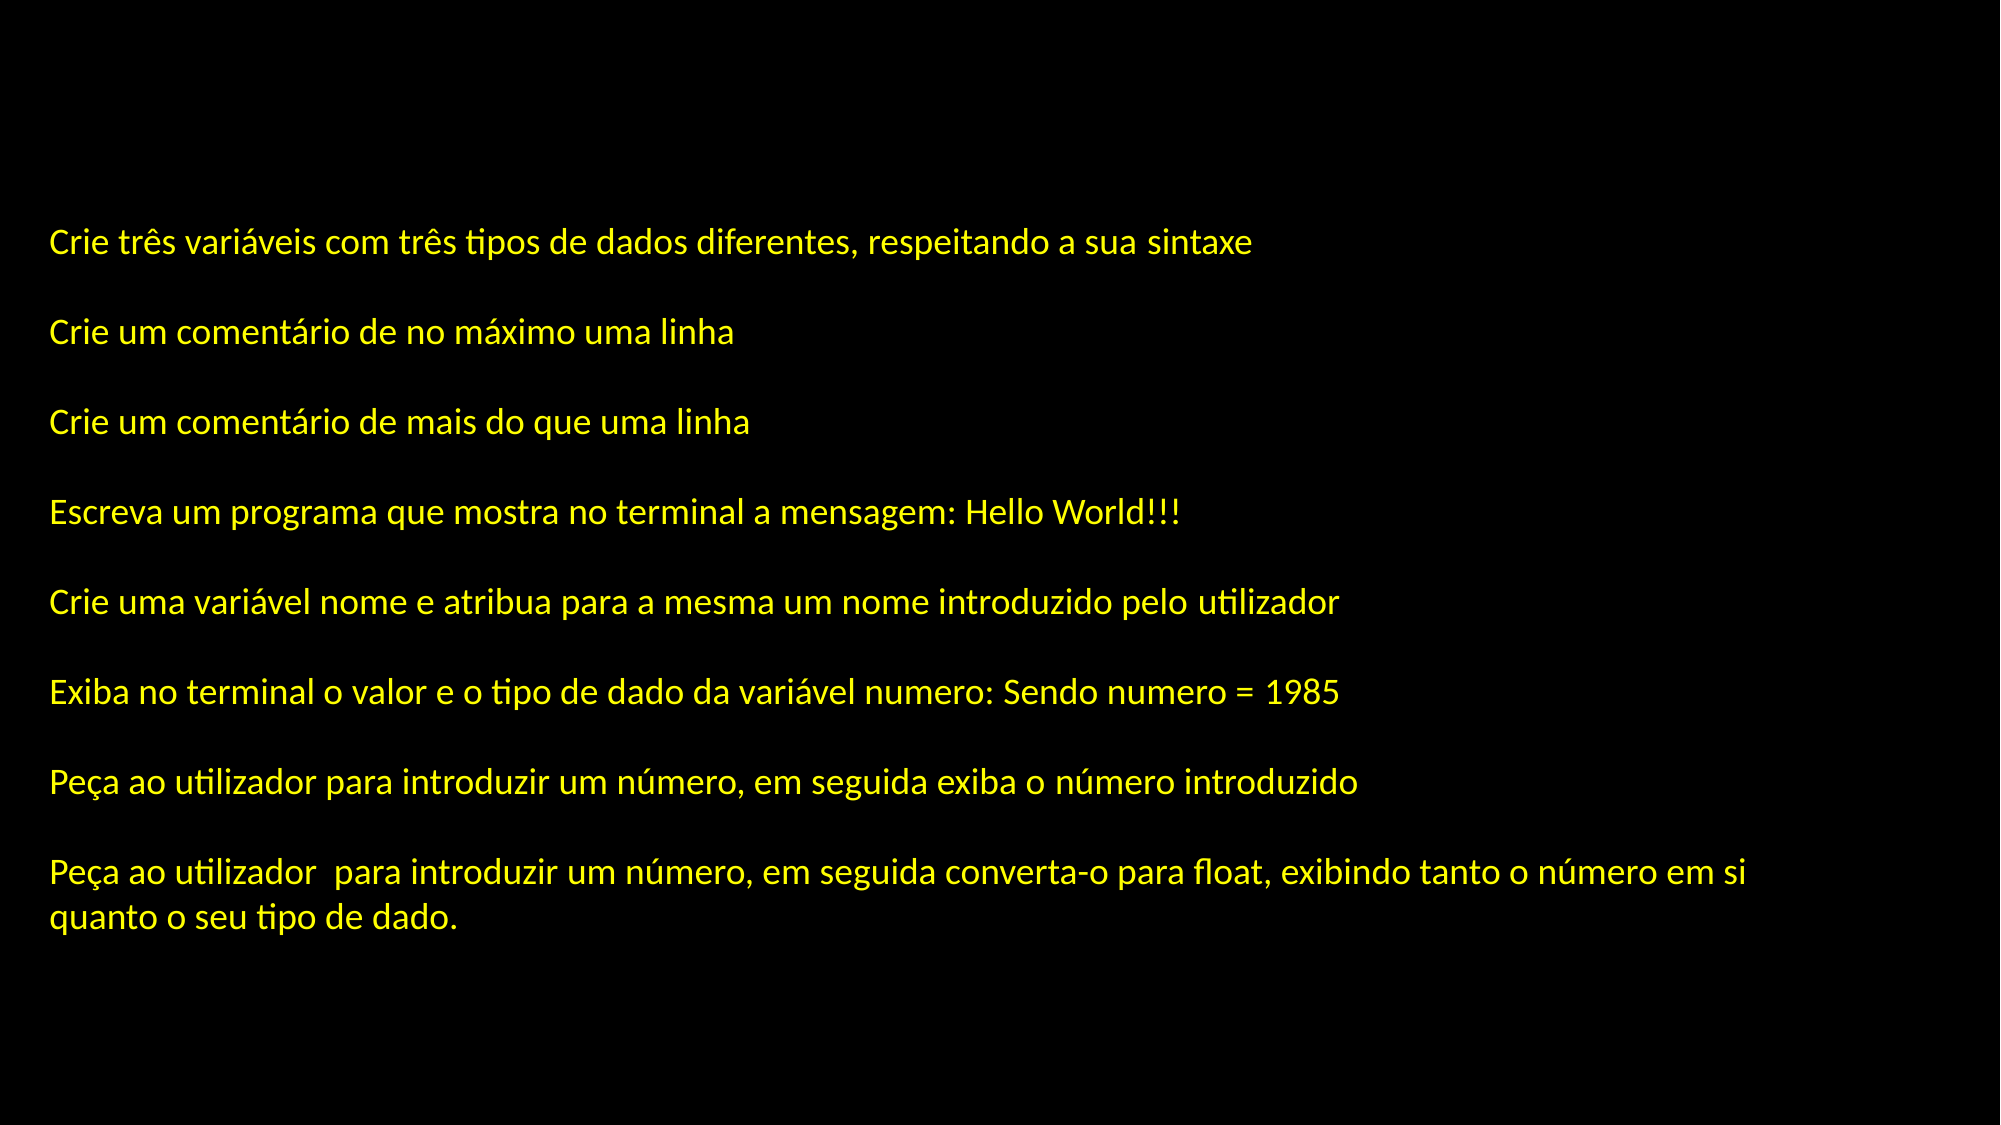

Crie três variáveis com três tipos de dados diferentes, respeitando a sua sintaxe

Crie um comentário de no máximo uma linha

Crie um comentário de mais do que uma linha

Escreva um programa que mostra no terminal a mensagem: Hello World!!!

Crie uma variável nome e atribua para a mesma um nome introduzido pelo utilizador

Exiba no terminal o valor e o tipo de dado da variável numero: Sendo numero = 1985

Peça ao utilizador para introduzir um número, em seguida exiba o número introduzido

Peça ao utilizador  para introduzir um número, em seguida converta-o para float, exibindo tanto o número em si
quanto o seu tipo de dado.